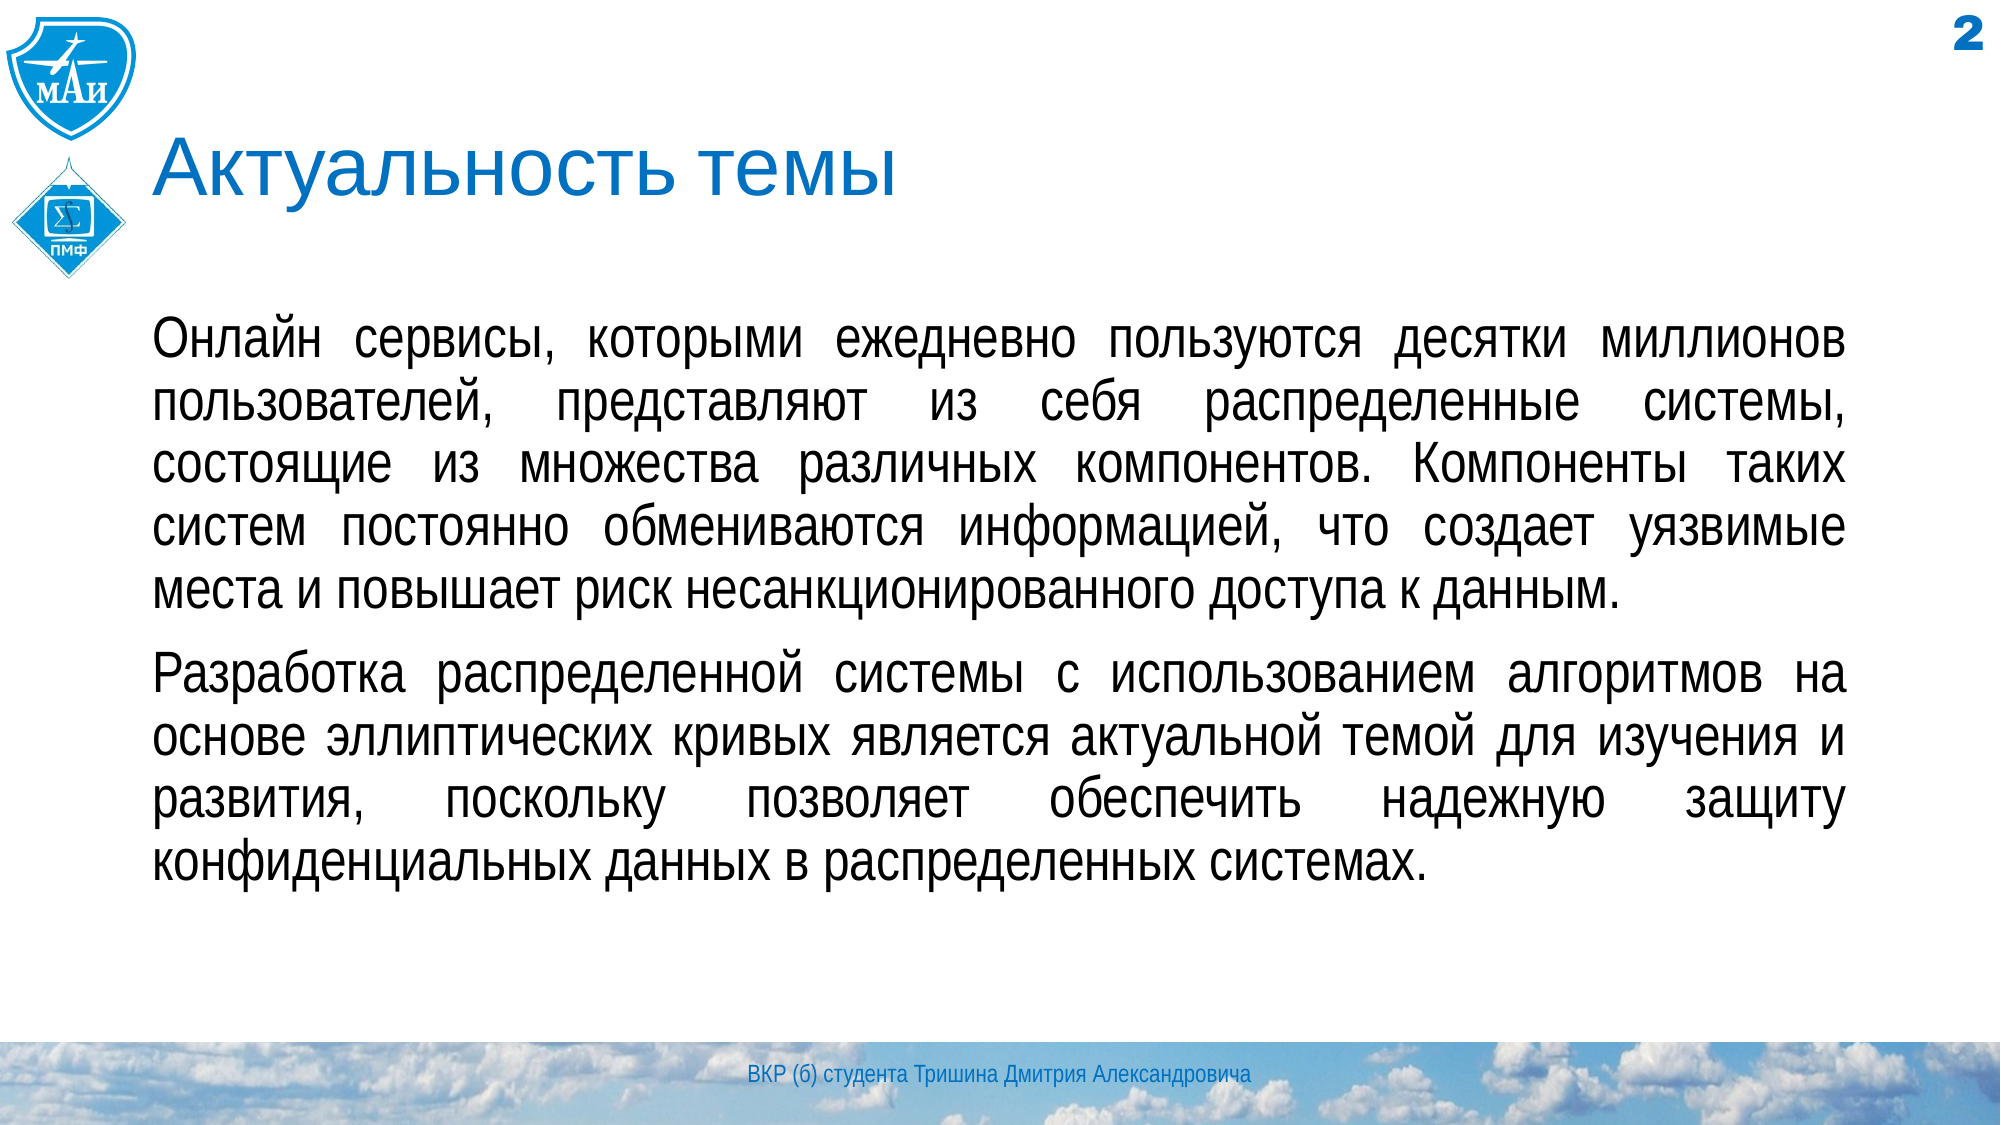

2
# Актуальность темы
Онлайн сервисы, которыми ежедневно пользуются десятки миллионов пользователей, представляют из себя распределенные системы, состоящие из множества различных компонентов. Компоненты таких систем постоянно обмениваются информацией, что создает уязвимые места и повышает риск несанкционированного доступа к данным.
Разработка распределенной системы с использованием алгоритмов на основе эллиптических кривых является актуальной темой для изучения и развития, поскольку позволяет обеспечить надежную защиту конфиденциальных данных в распределенных системах.

ВКР (б) студента Тришина Дмитрия Александровича